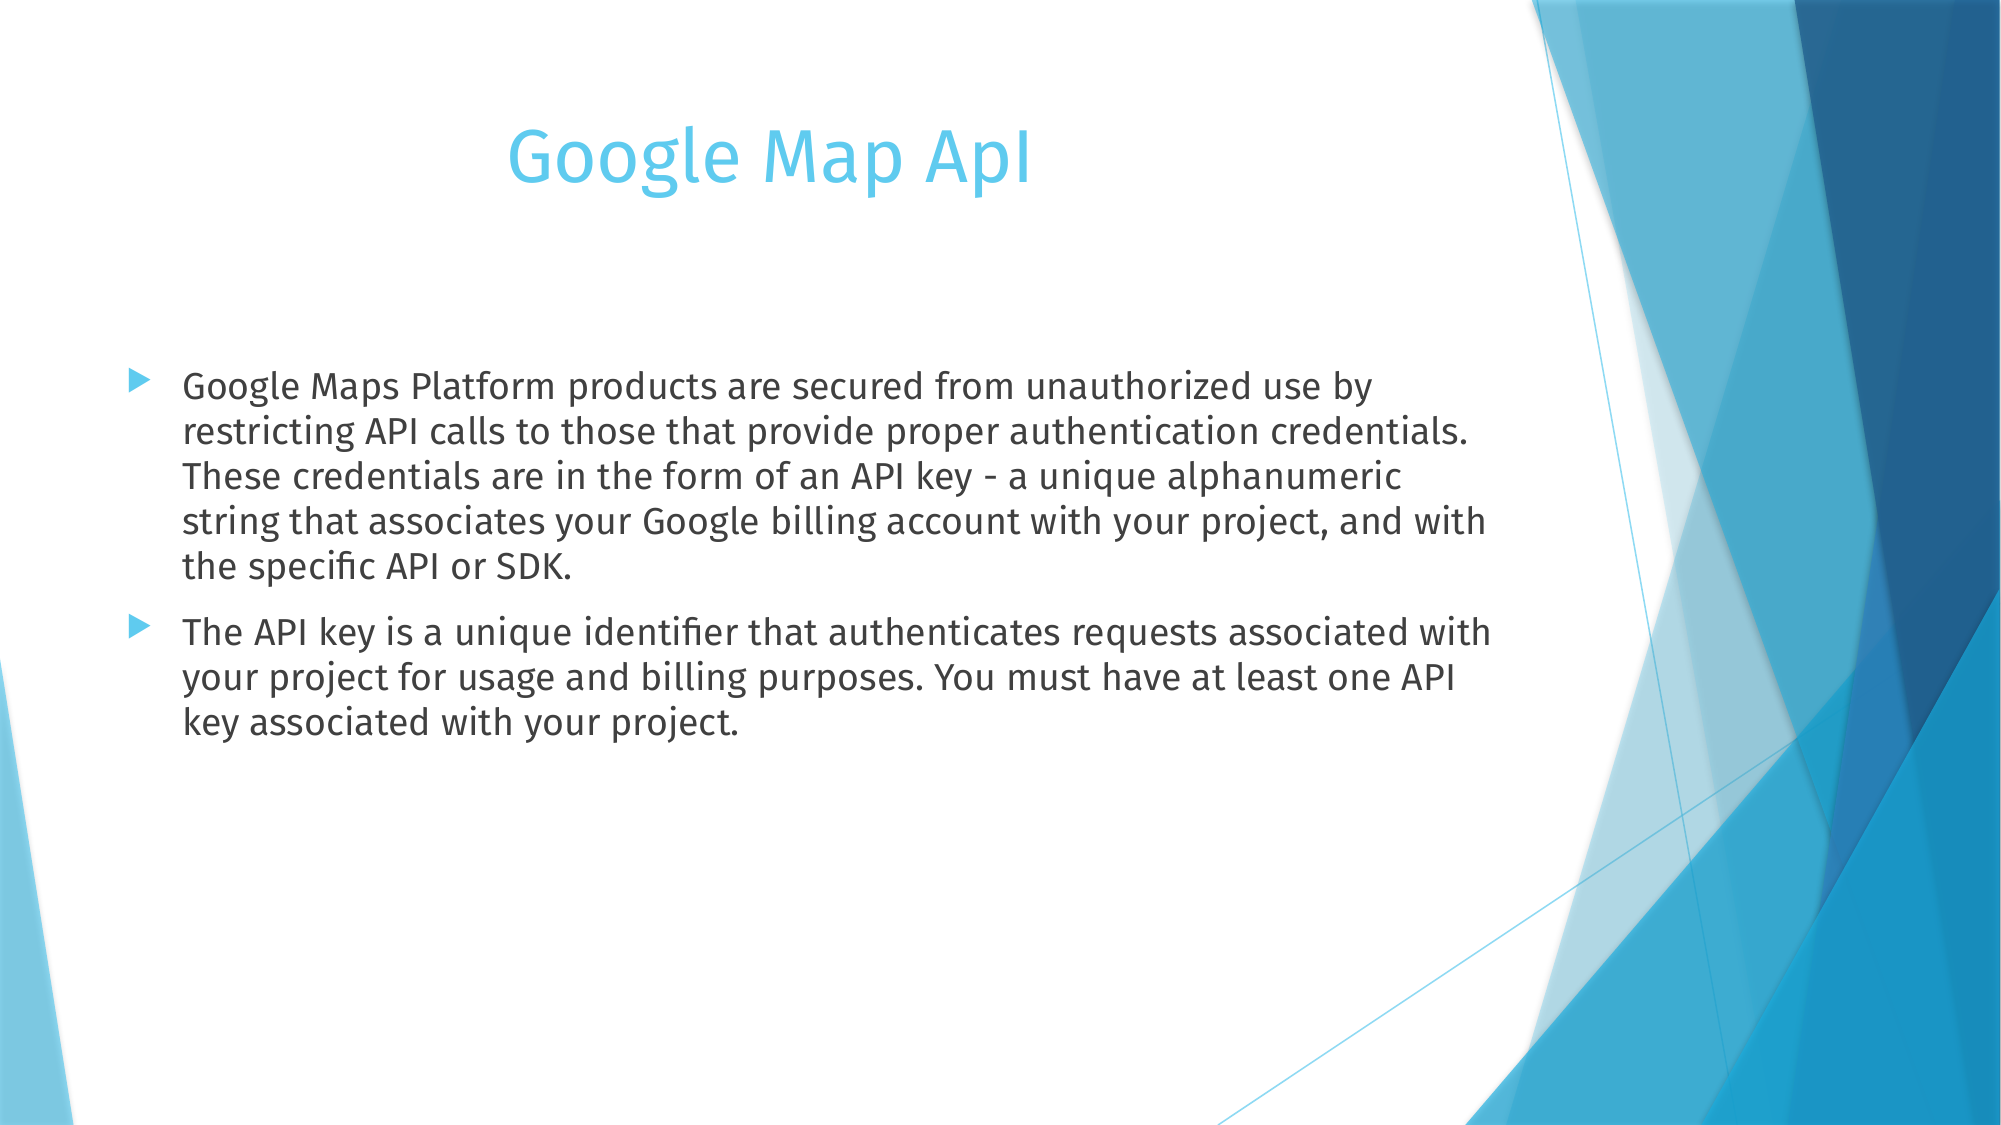

# Google Map ApI
Google Maps Platform products are secured from unauthorized use by restricting API calls to those that provide proper authentication credentials. These credentials are in the form of an API key - a unique alphanumeric string that associates your Google billing account with your project, and with the specific API or SDK.
The API key is a unique identifier that authenticates requests associated with your project for usage and billing purposes. You must have at least one API key associated with your project.